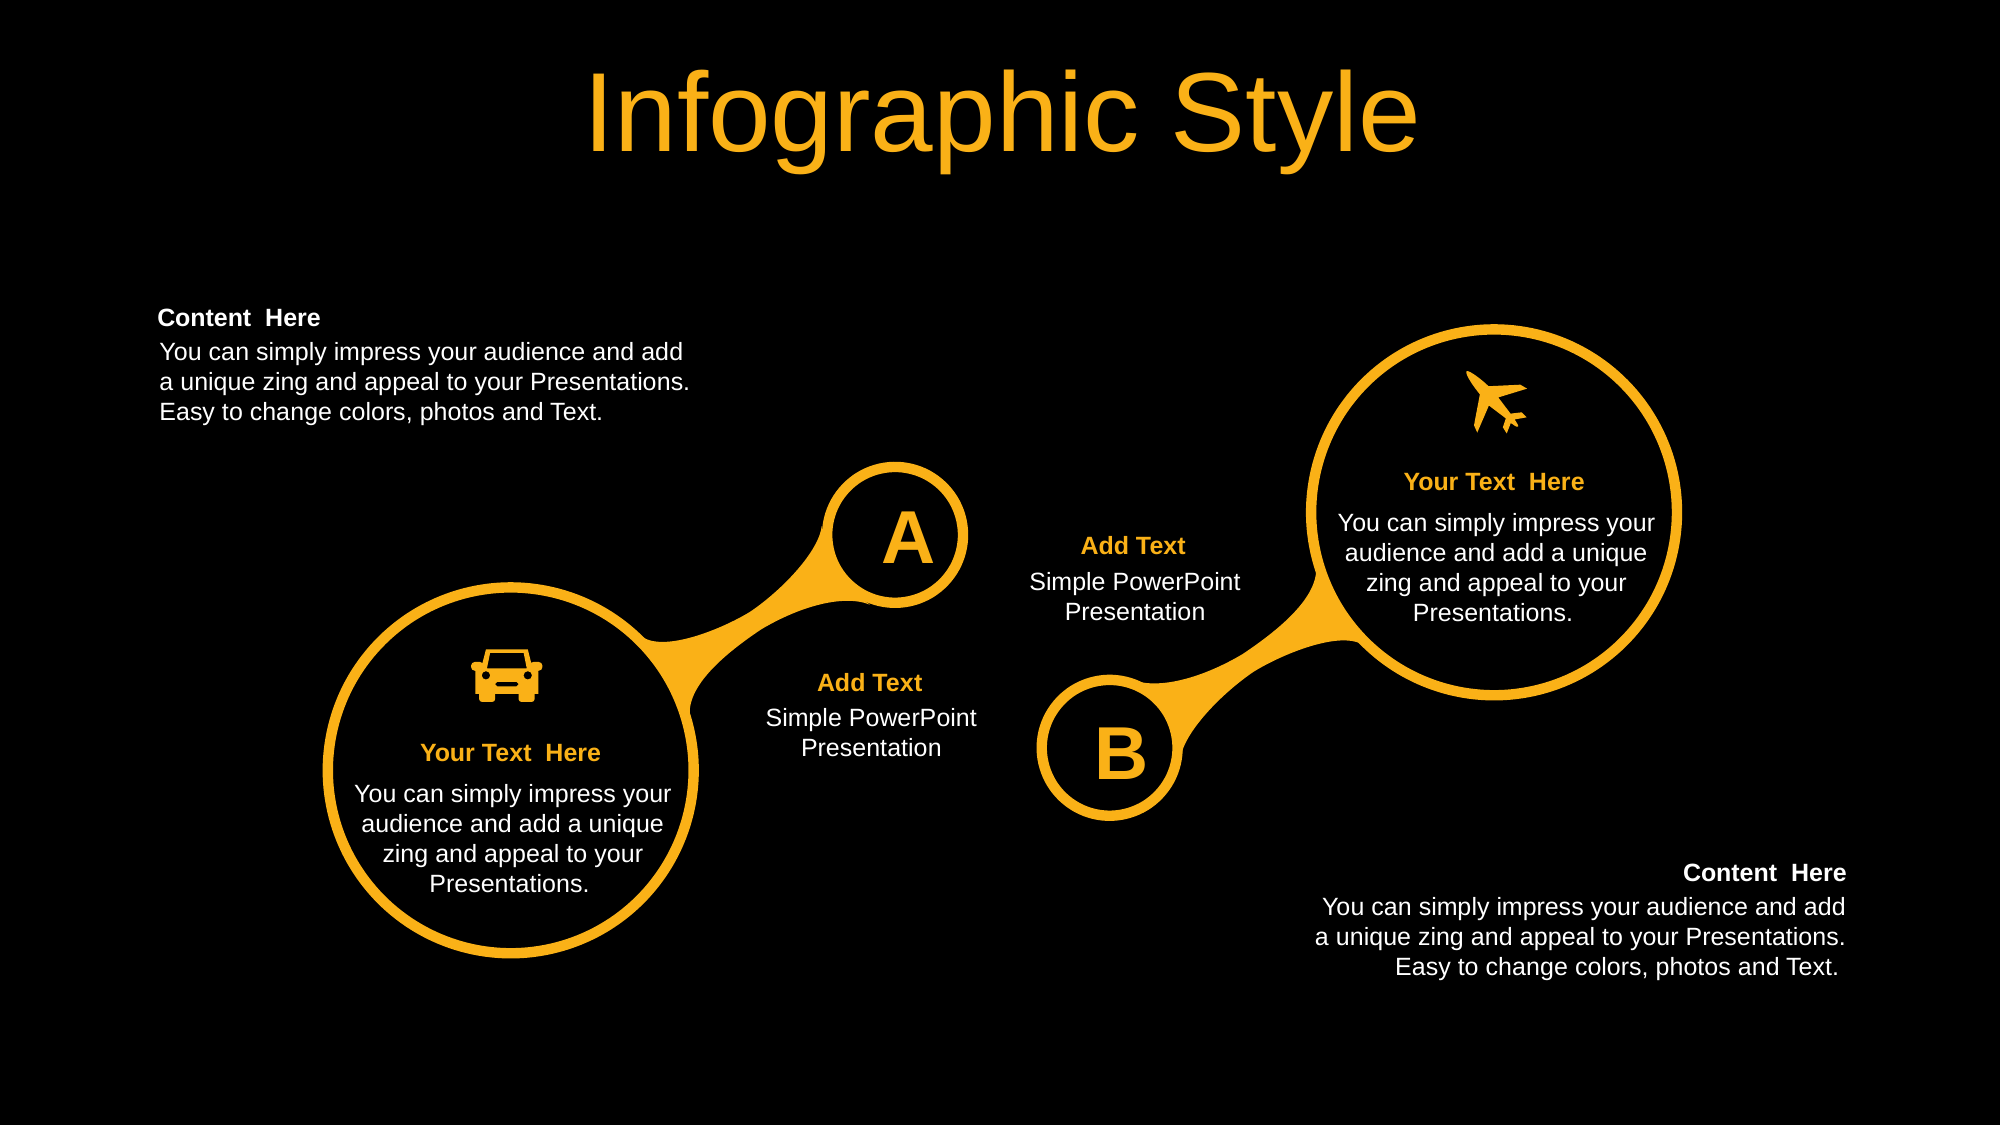

Infographic Style

Content  Here
You can simply impress your audience and add a unique zing and appeal to your Presentations. Easy to change colors, photos and Text.

Your Text  Here
You can simply impress your audience and add a unique zing and appeal to your Presentations.
A
Add Text
Simple PowerPoint Presentation

Add Text
Simple PowerPoint Presentation
B
Your Text  Here
You can simply impress your audience and add a unique zing and appeal to your Presentations.
Content  Here
You can simply impress your audience and add a unique zing and appeal to your Presentations. Easy to change colors, photos and Text.